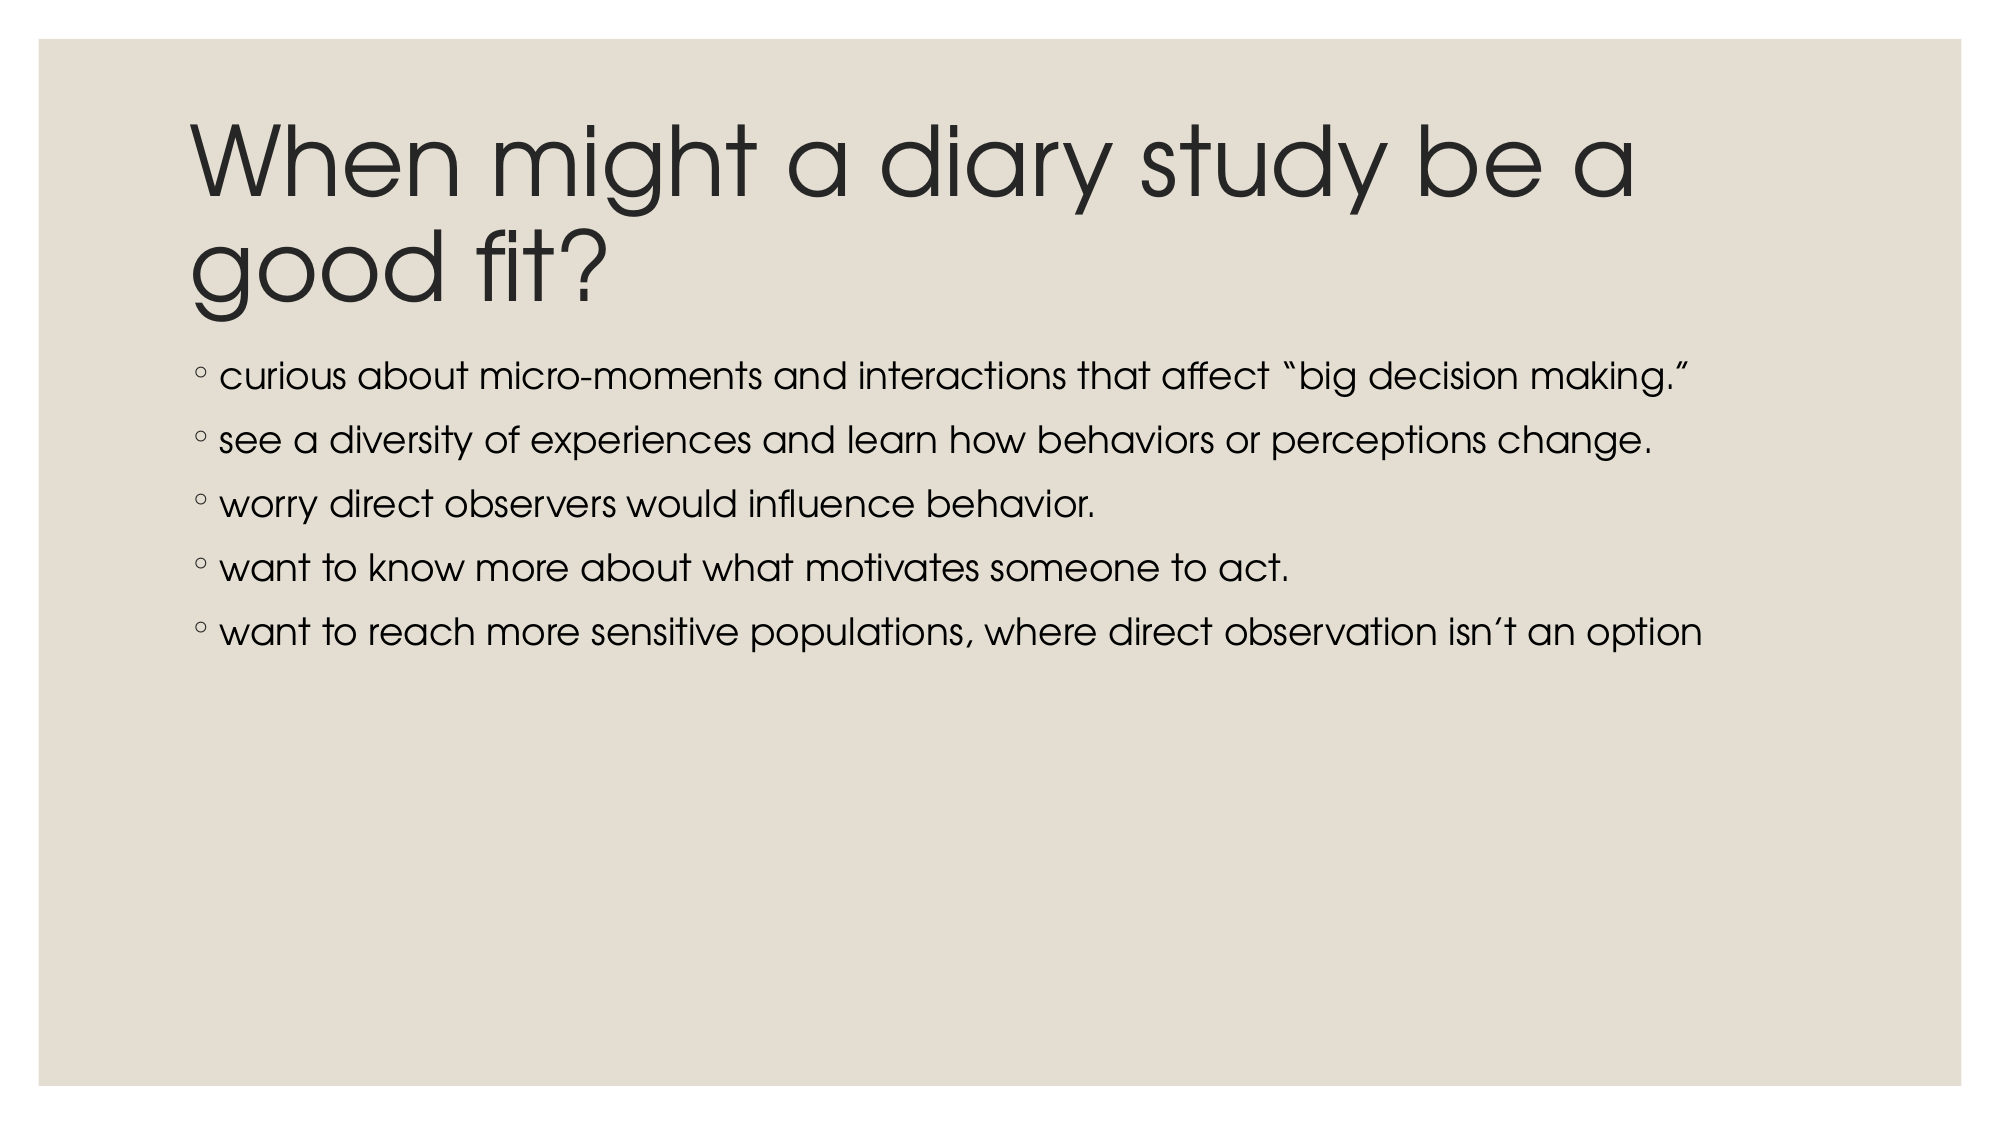

# When might a diary study be a good fit?
curious about micro-moments and interactions that affect “big decision making.”
see a diversity of experiences and learn how behaviors or perceptions change.
worry direct observers would influence behavior.
want to know more about what motivates someone to act.
want to reach more sensitive populations, where direct observation isn’t an option